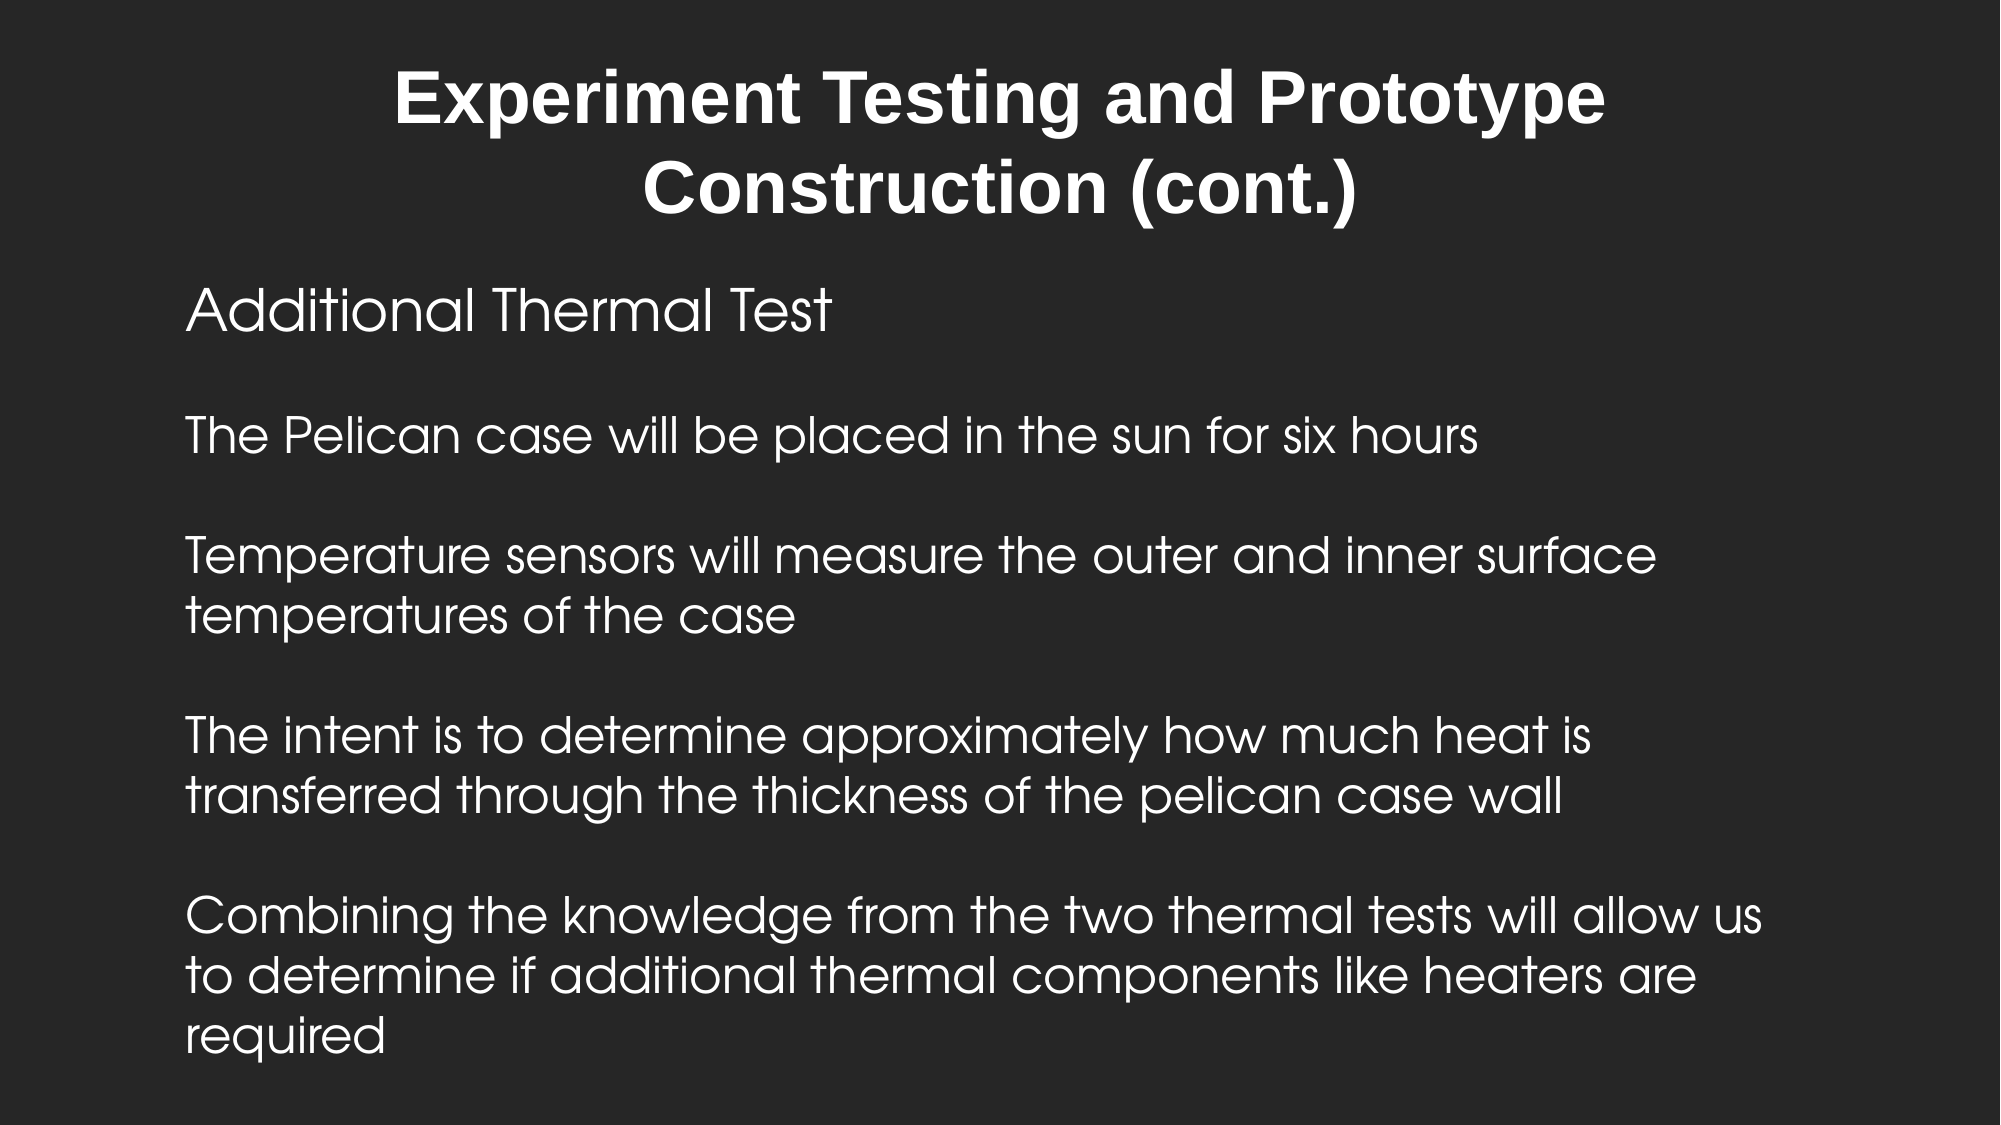

Experiment Testing and Prototype Construction (cont.)

Additional Thermal Test

The Pelican case will be placed in the sun for six hours

Temperature sensors will measure the outer and inner surface temperatures of the case

The intent is to determine approximately how much heat is transferred through the thickness of the pelican case wall

Combining the knowledge from the two thermal tests will allow us to determine if additional thermal components like heaters are required